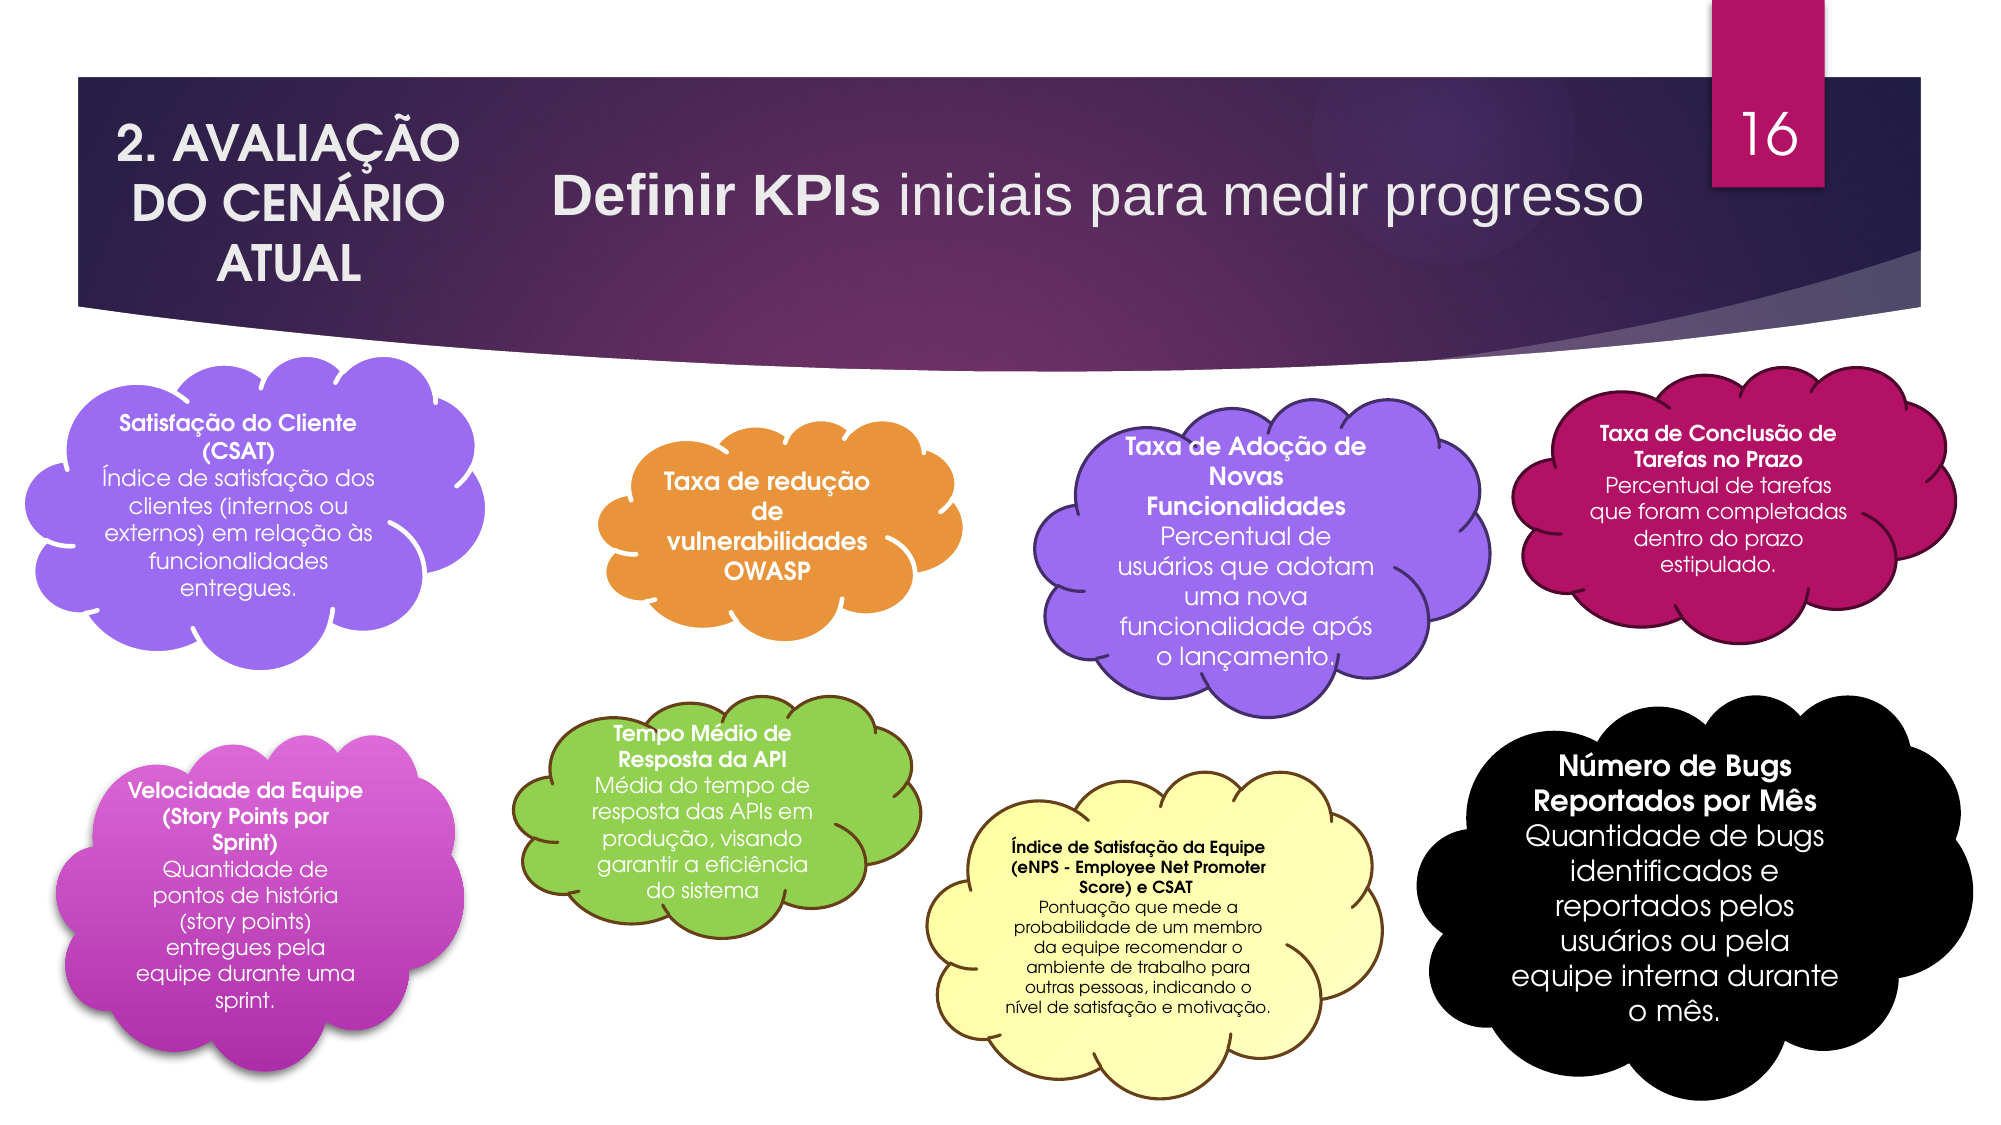

16
# Deﬁnir KPIs iniciais para medir progresso
2. AVALIAÇÃO DO CENÁRIO ATUAL
Satisfação do Cliente (CSAT)
Índice de satisfação dos clientes (internos ou externos) em relação às funcionalidades entregues.
Taxa de Conclusão de Tarefas no Prazo
Percentual de tarefas que foram completadas dentro do prazo estipulado.
Taxa de Adoção de Novas Funcionalidades
Percentual de usuários que adotam uma nova funcionalidade após o lançamento.
Taxa de redução de vulnerabilidades OWASP
Tempo Médio de Resposta da API
Média do tempo de resposta das APIs em produção, visando garantir a eficiência do sistema
Número de Bugs Reportados por Mês
Quantidade de bugs identificados e reportados pelos usuários ou pela equipe interna durante o mês.
Velocidade da Equipe (Story Points por Sprint)
Quantidade de pontos de história (story points) entregues pela equipe durante uma sprint.
Índice de Satisfação da Equipe (eNPS - Employee Net Promoter Score) e CSAT
Pontuação que mede a probabilidade de um membro da equipe recomendar o ambiente de trabalho para outras pessoas, indicando o nível de satisfação e motivação.